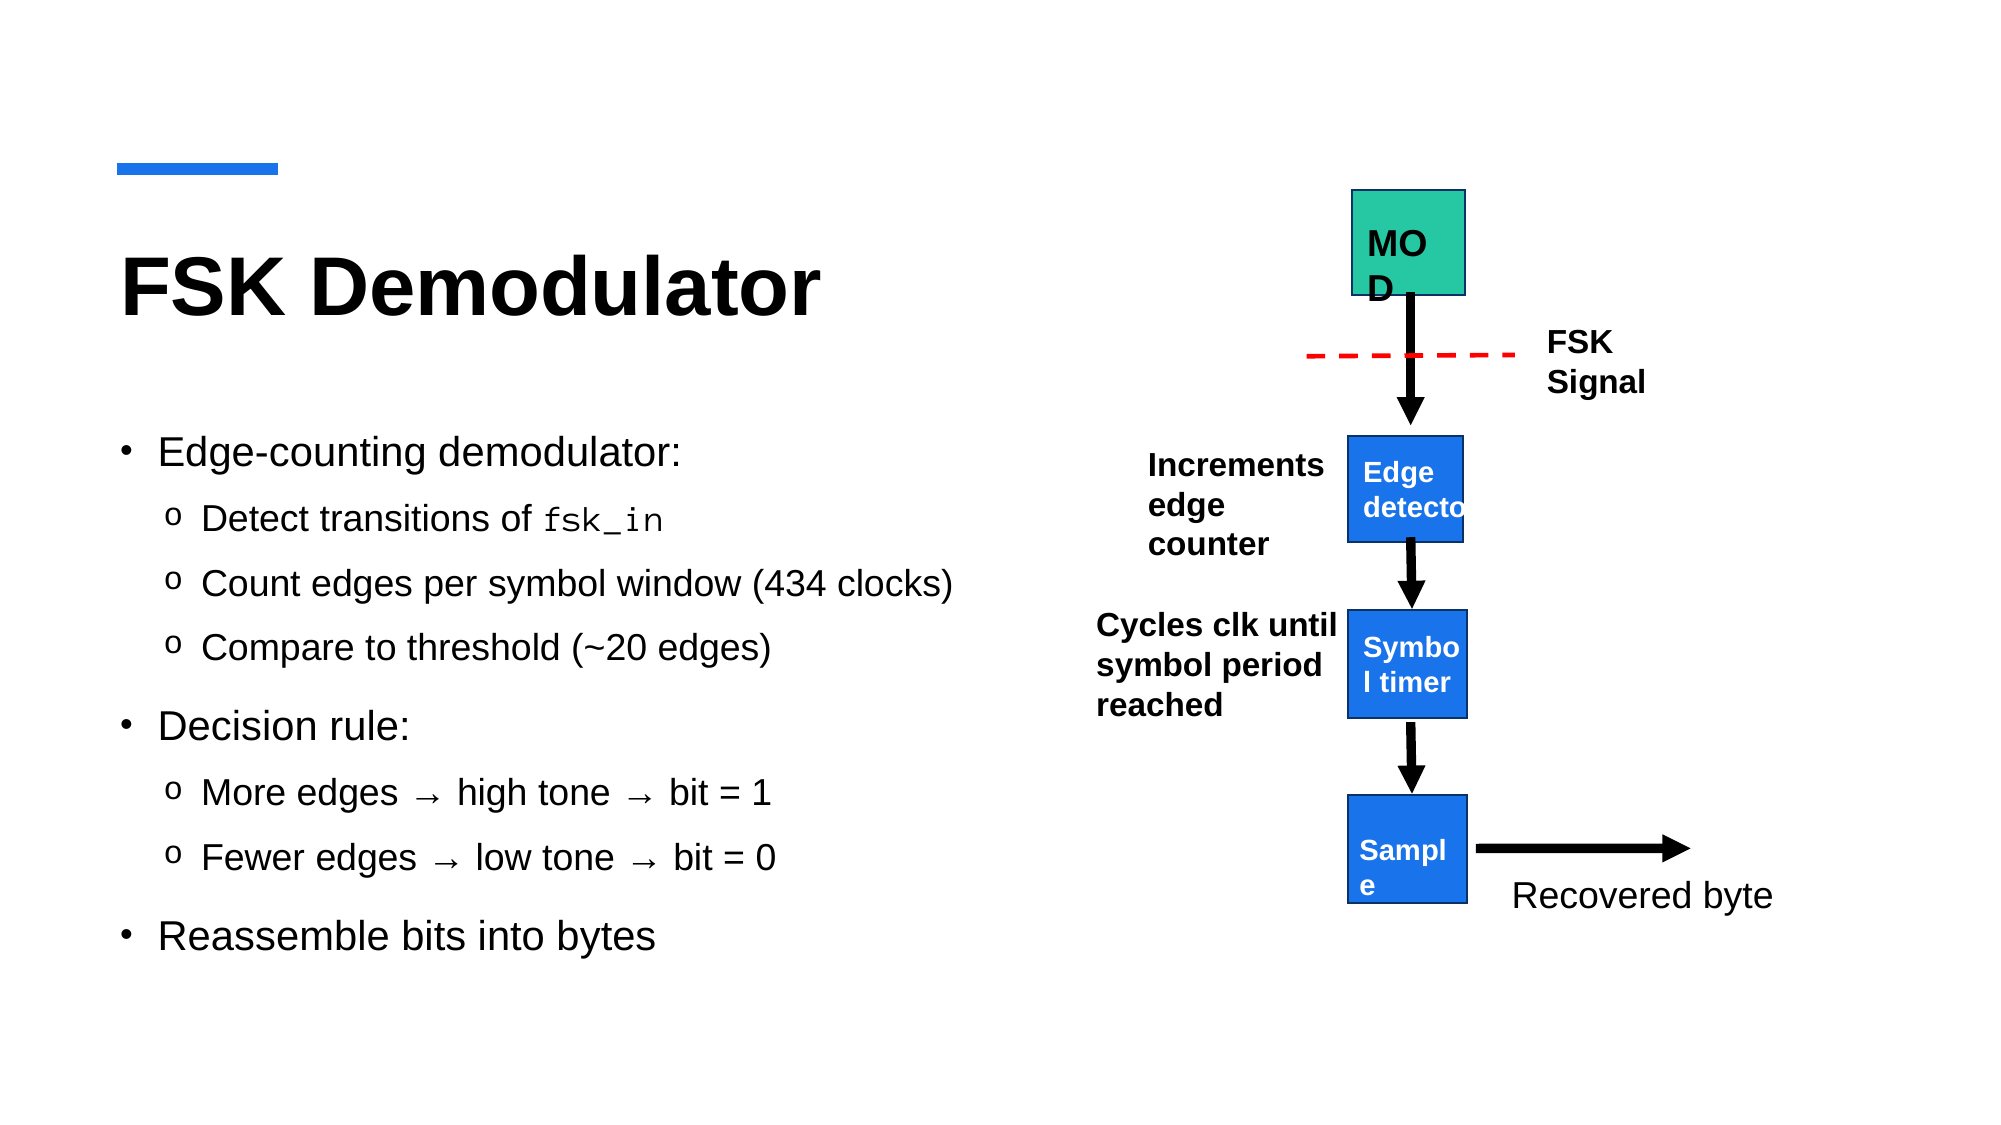

MOD
# FSK Demodulator
FSK Signal
Edge-counting demodulator:
Detect transitions of fsk_in
Count edges per symbol window (434 clocks)
Compare to threshold (~20 edges)
Decision rule:
More edges → high tone → bit = 1
Fewer edges → low tone → bit = 0
Reassemble bits into bytes
Increments edge counter

Edge detector
Cycles clk until symbol period reached

Symbol timer

Sample
Recovered byte